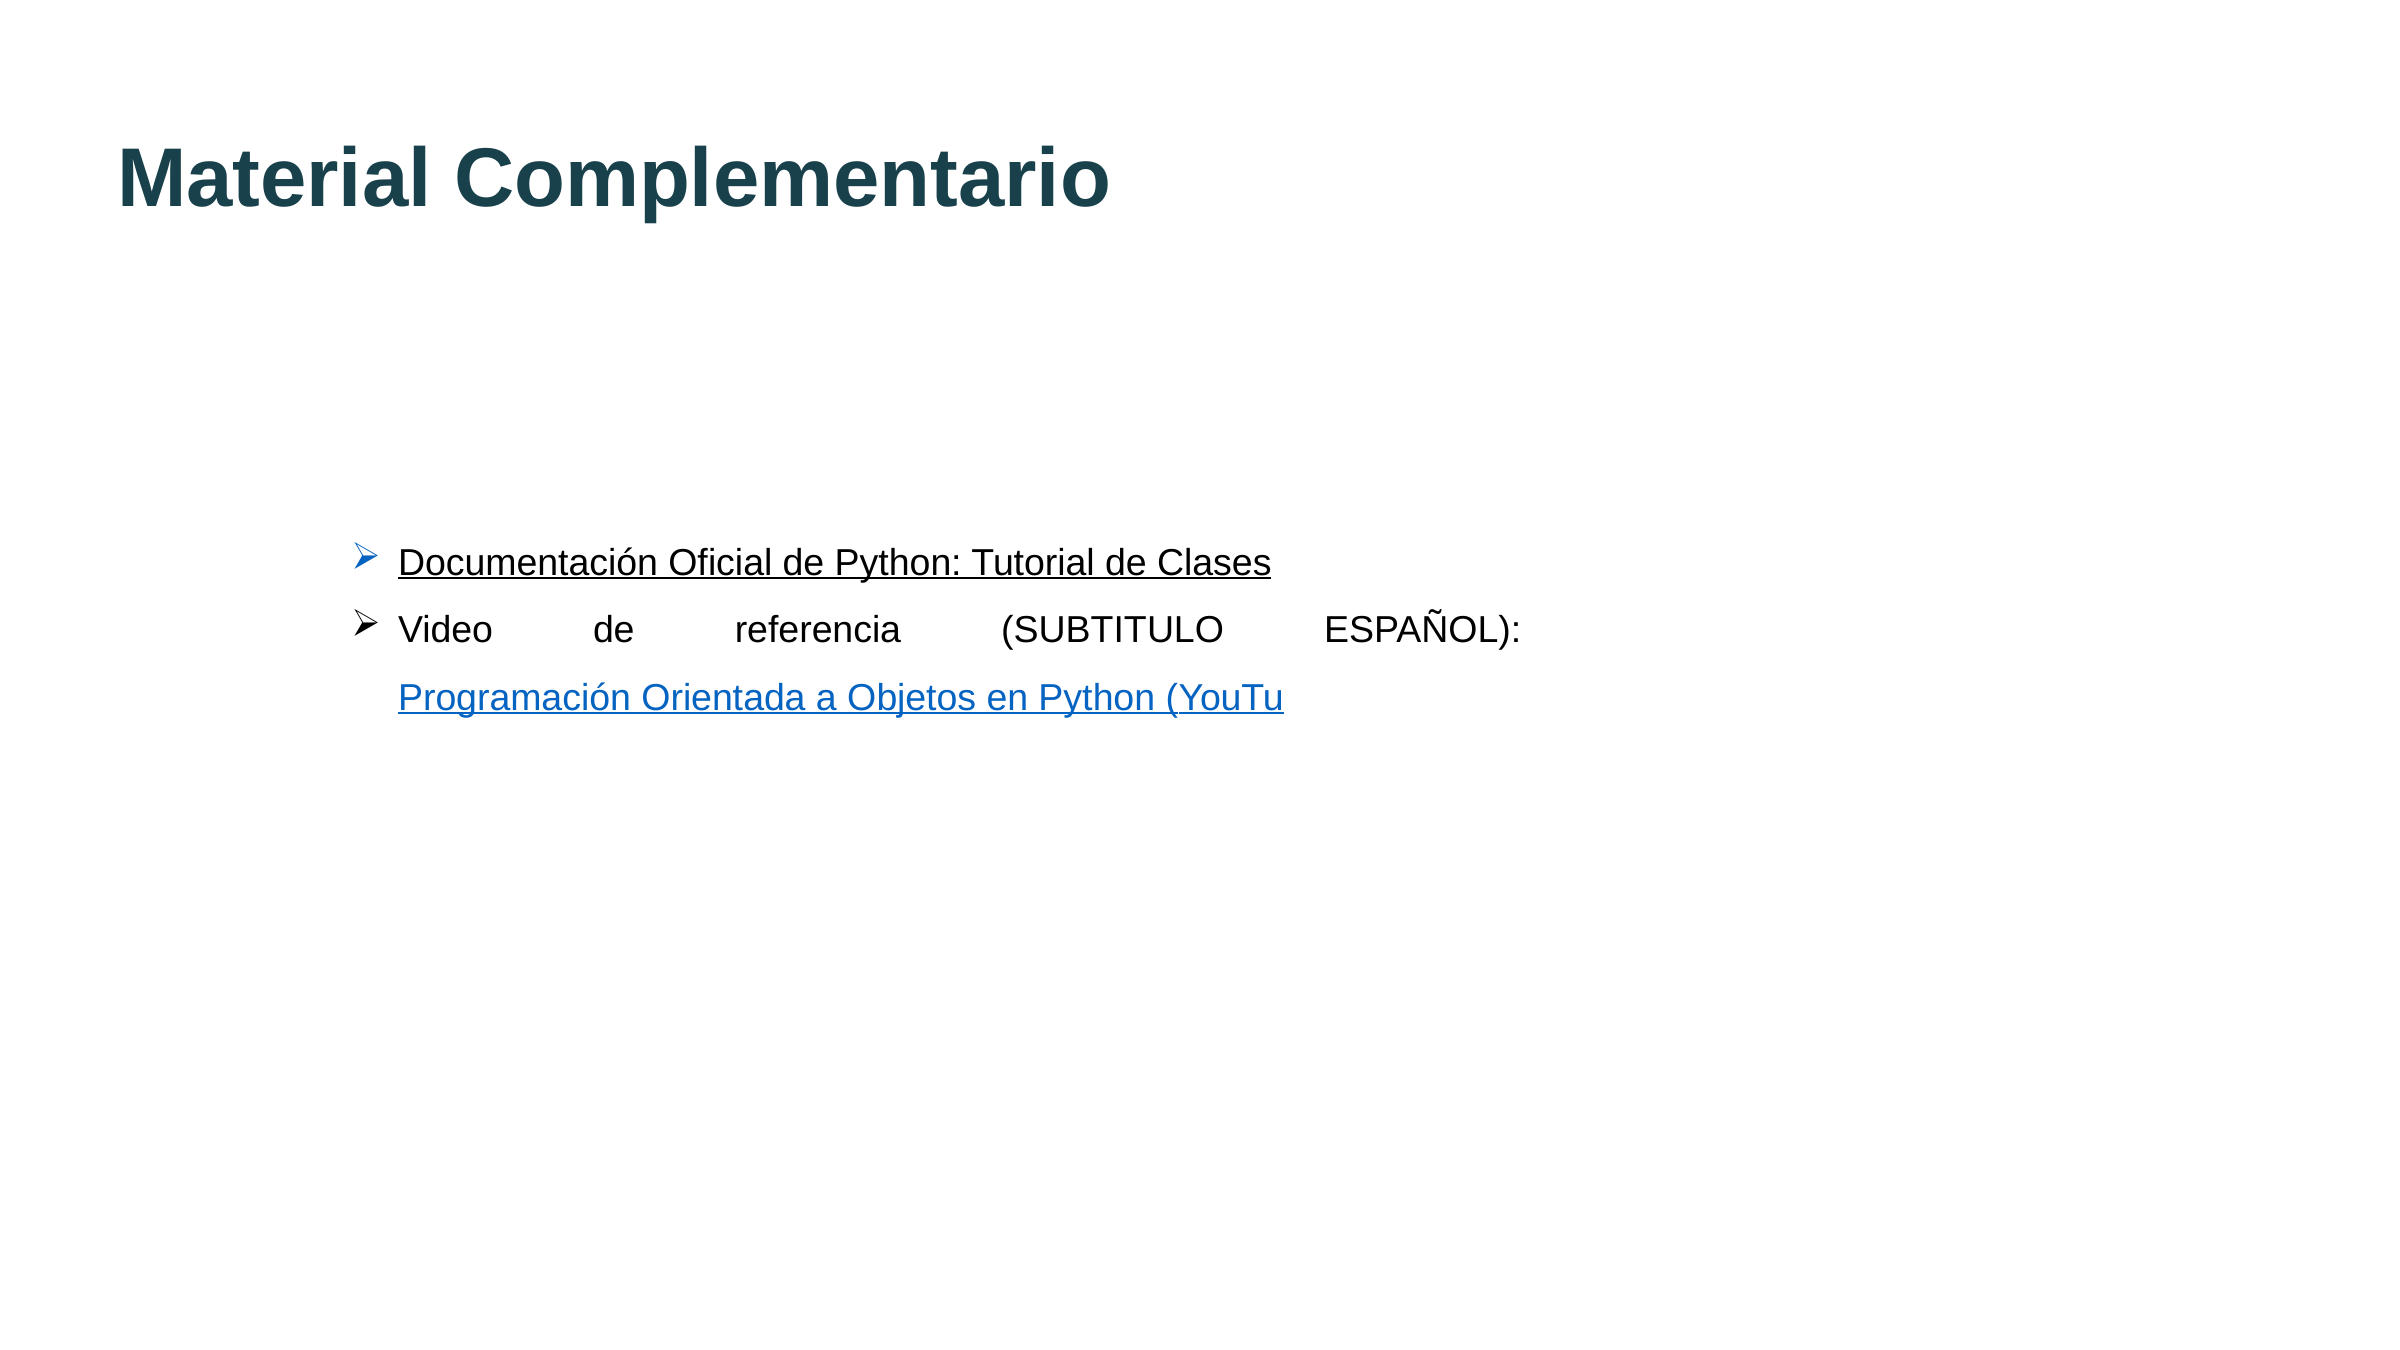

Material Complementario
Documentación Oficial de Python: Tutorial de Clases
Video de referencia (SUBTITULO ESPAÑOL): Programación Orientada a Objetos en Python (YouTu